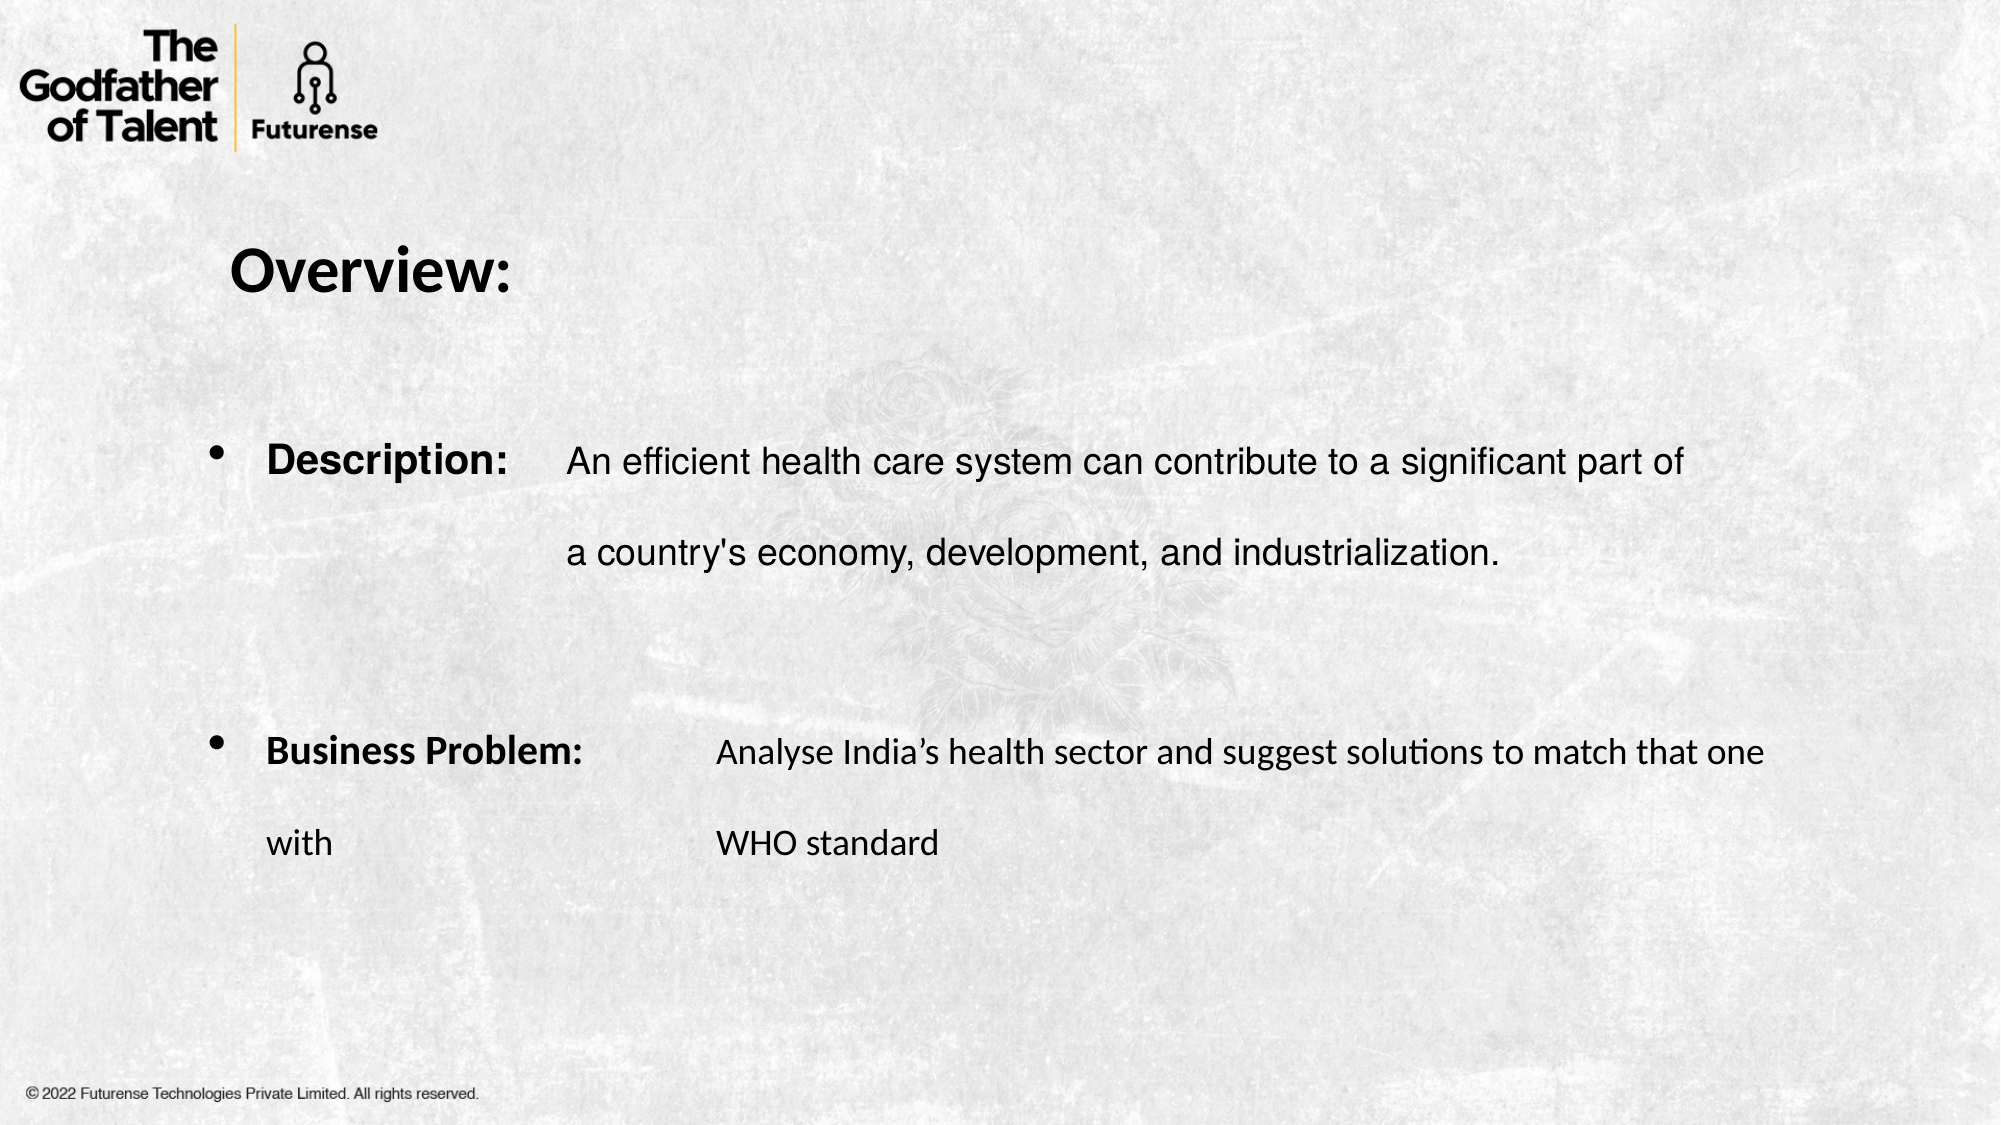

Overview:
Description: 	An efficient health care system can contribute to a significant part of 			a country's economy, development, and industrialization.

Business Problem: 	Analyse India’s health sector and suggest solutions to match that one with 		         	WHO standard